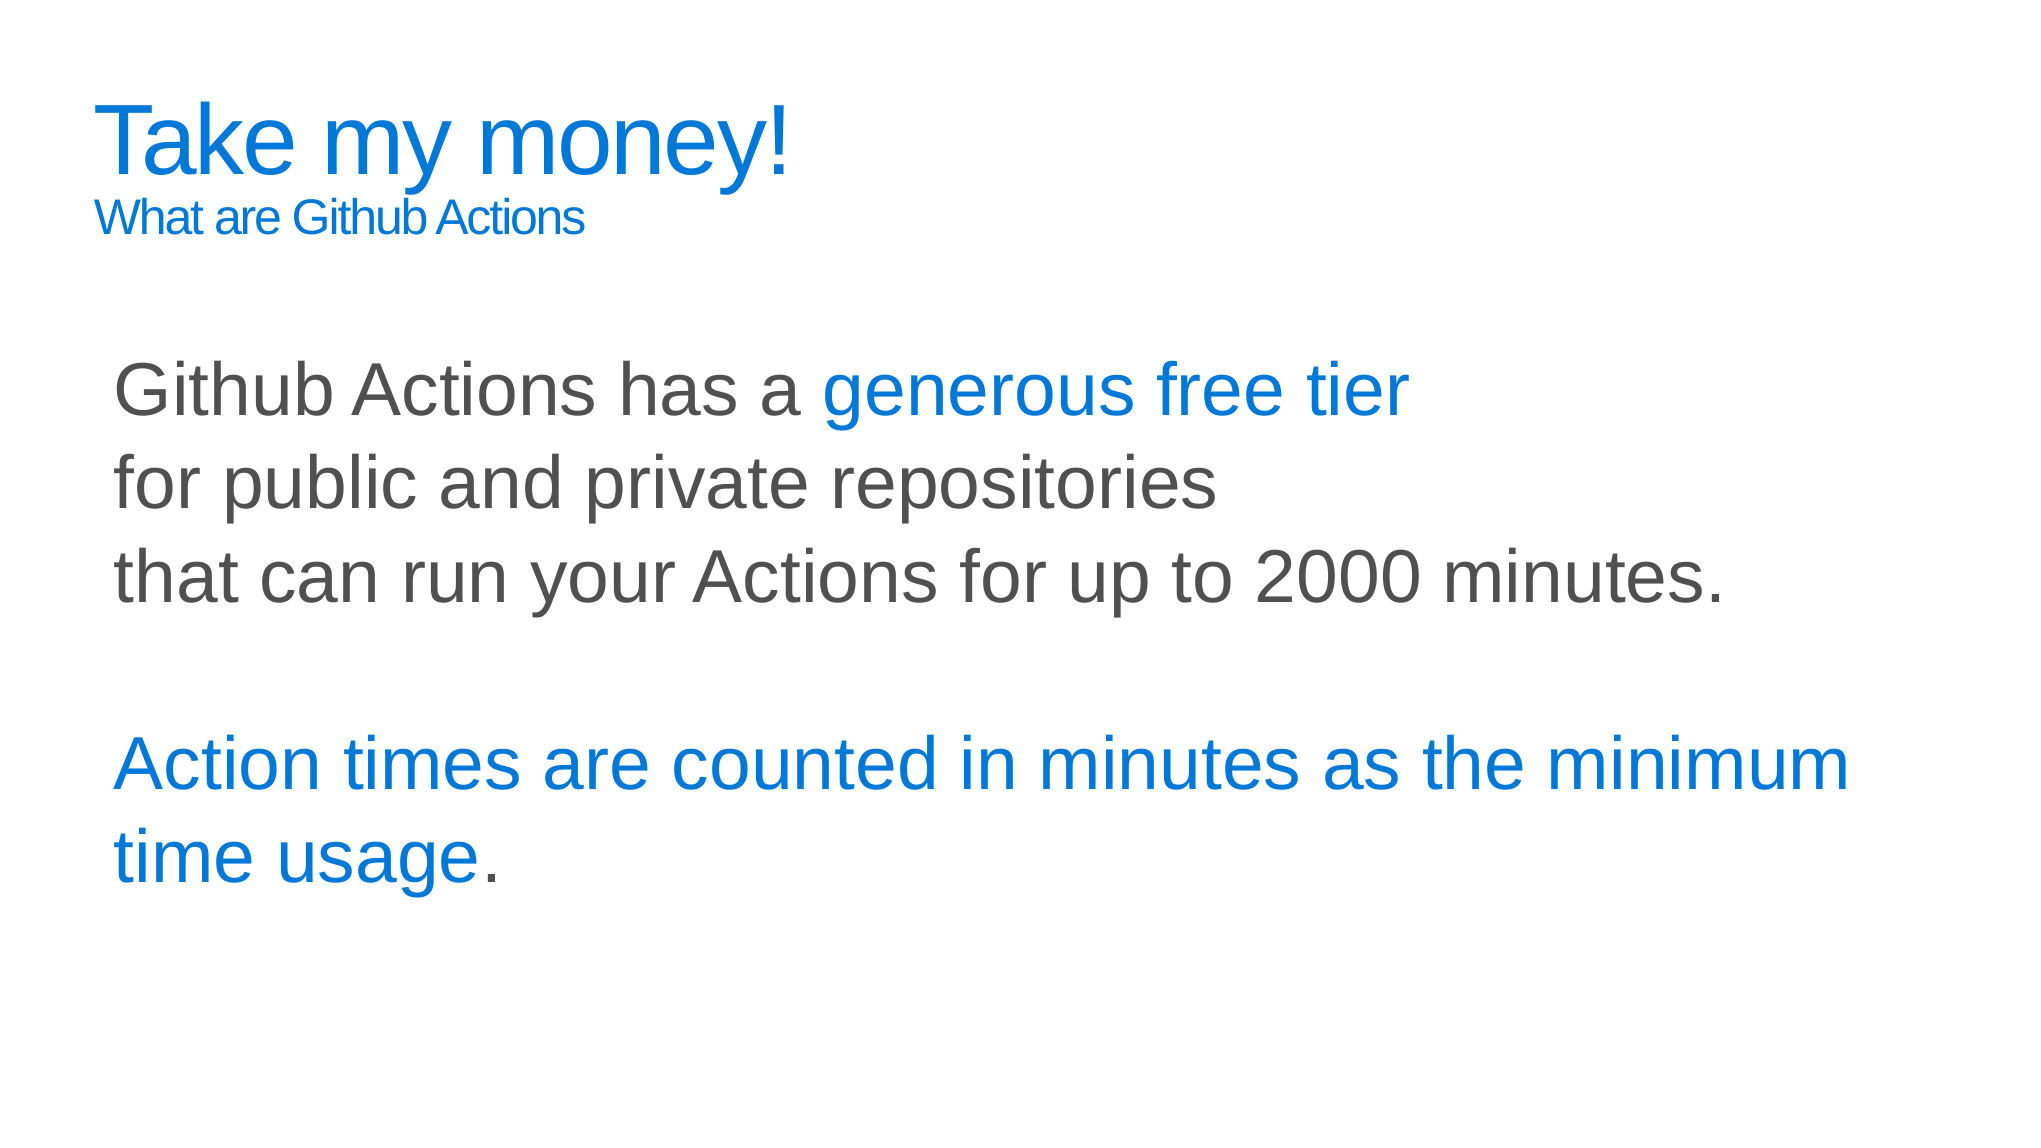

Take my money!
What are Github Actions
Github Actions has a generous free tier
for public and private repositories
that can run your Actions for up to 2000 minutes.

Action times are counted in minutes as the minimum
time usage.